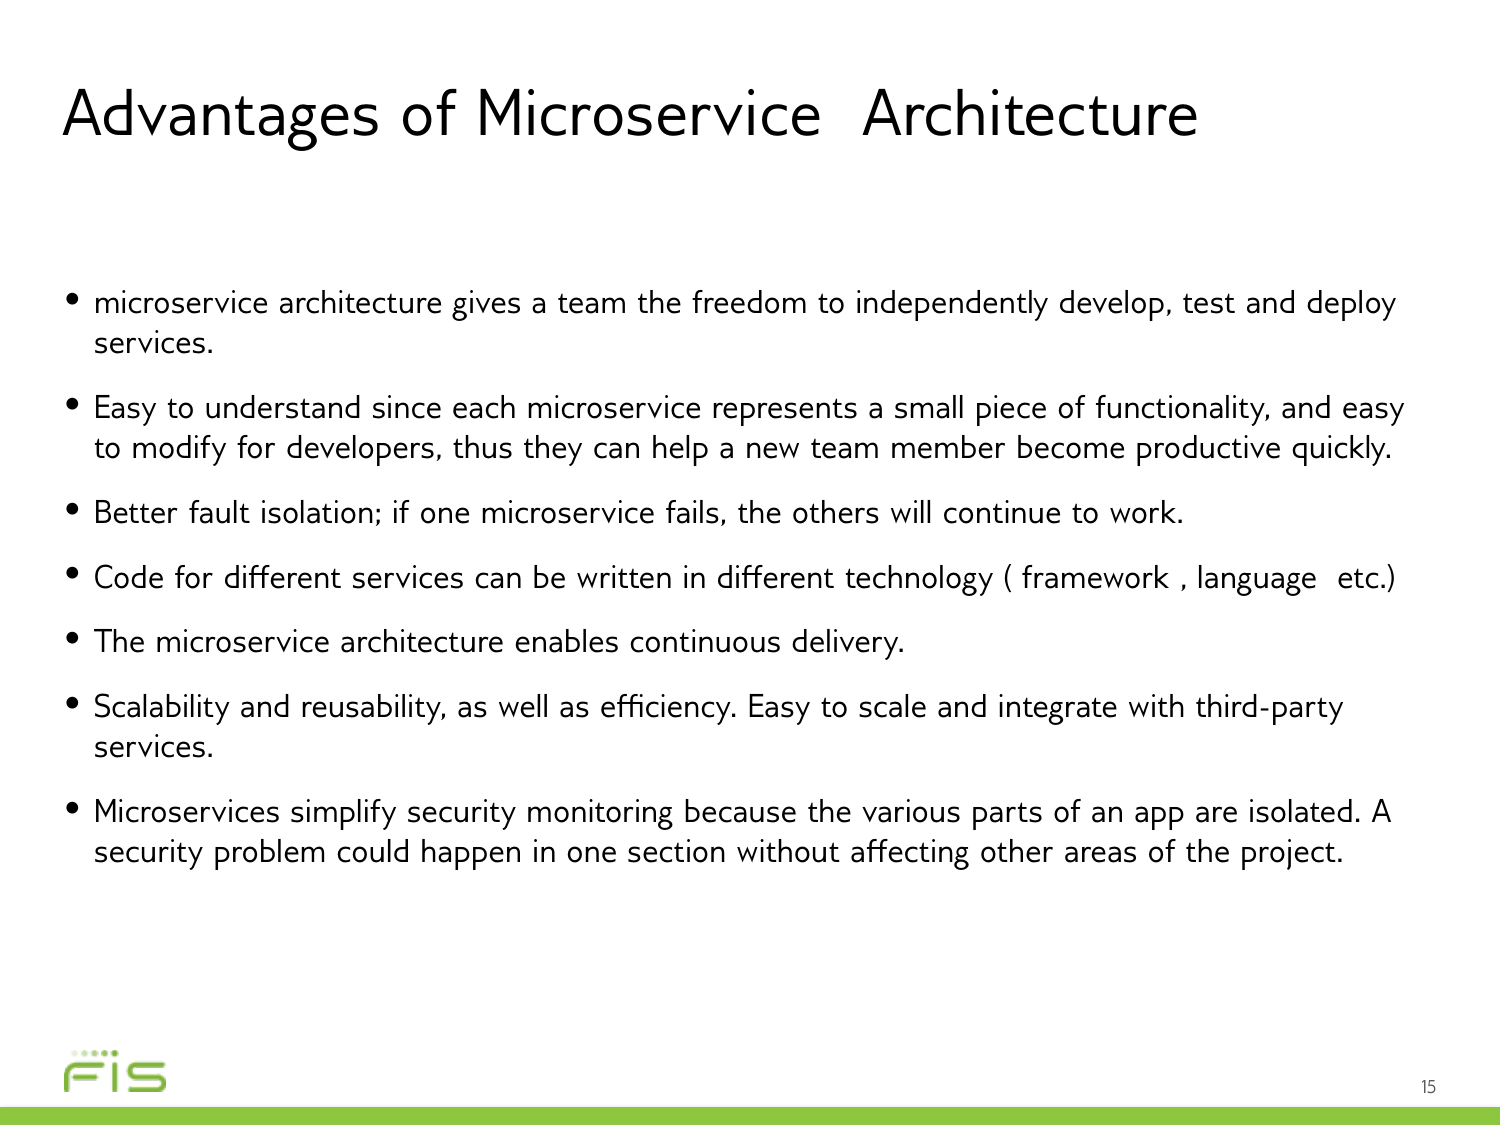

# Advantages of Microservice  Architecture

microservice architecture gives a team the freedom to independently develop, test and deploy services.
Easy to understand since each microservice represents a small piece of functionality, and easy to modify for developers, thus they can help a new team member become productive quickly.
Better fault isolation; if one microservice fails, the others will continue to work.
Code for different services can be written in different technology ( framework , language  etc.)
The microservice architecture enables continuous delivery.
Scalability and reusability, as well as efficiency. Easy to scale and integrate with third-party services.
Microservices simplify security monitoring because the various parts of an app are isolated. A security problem could happen in one section without affecting other areas of the project.

15